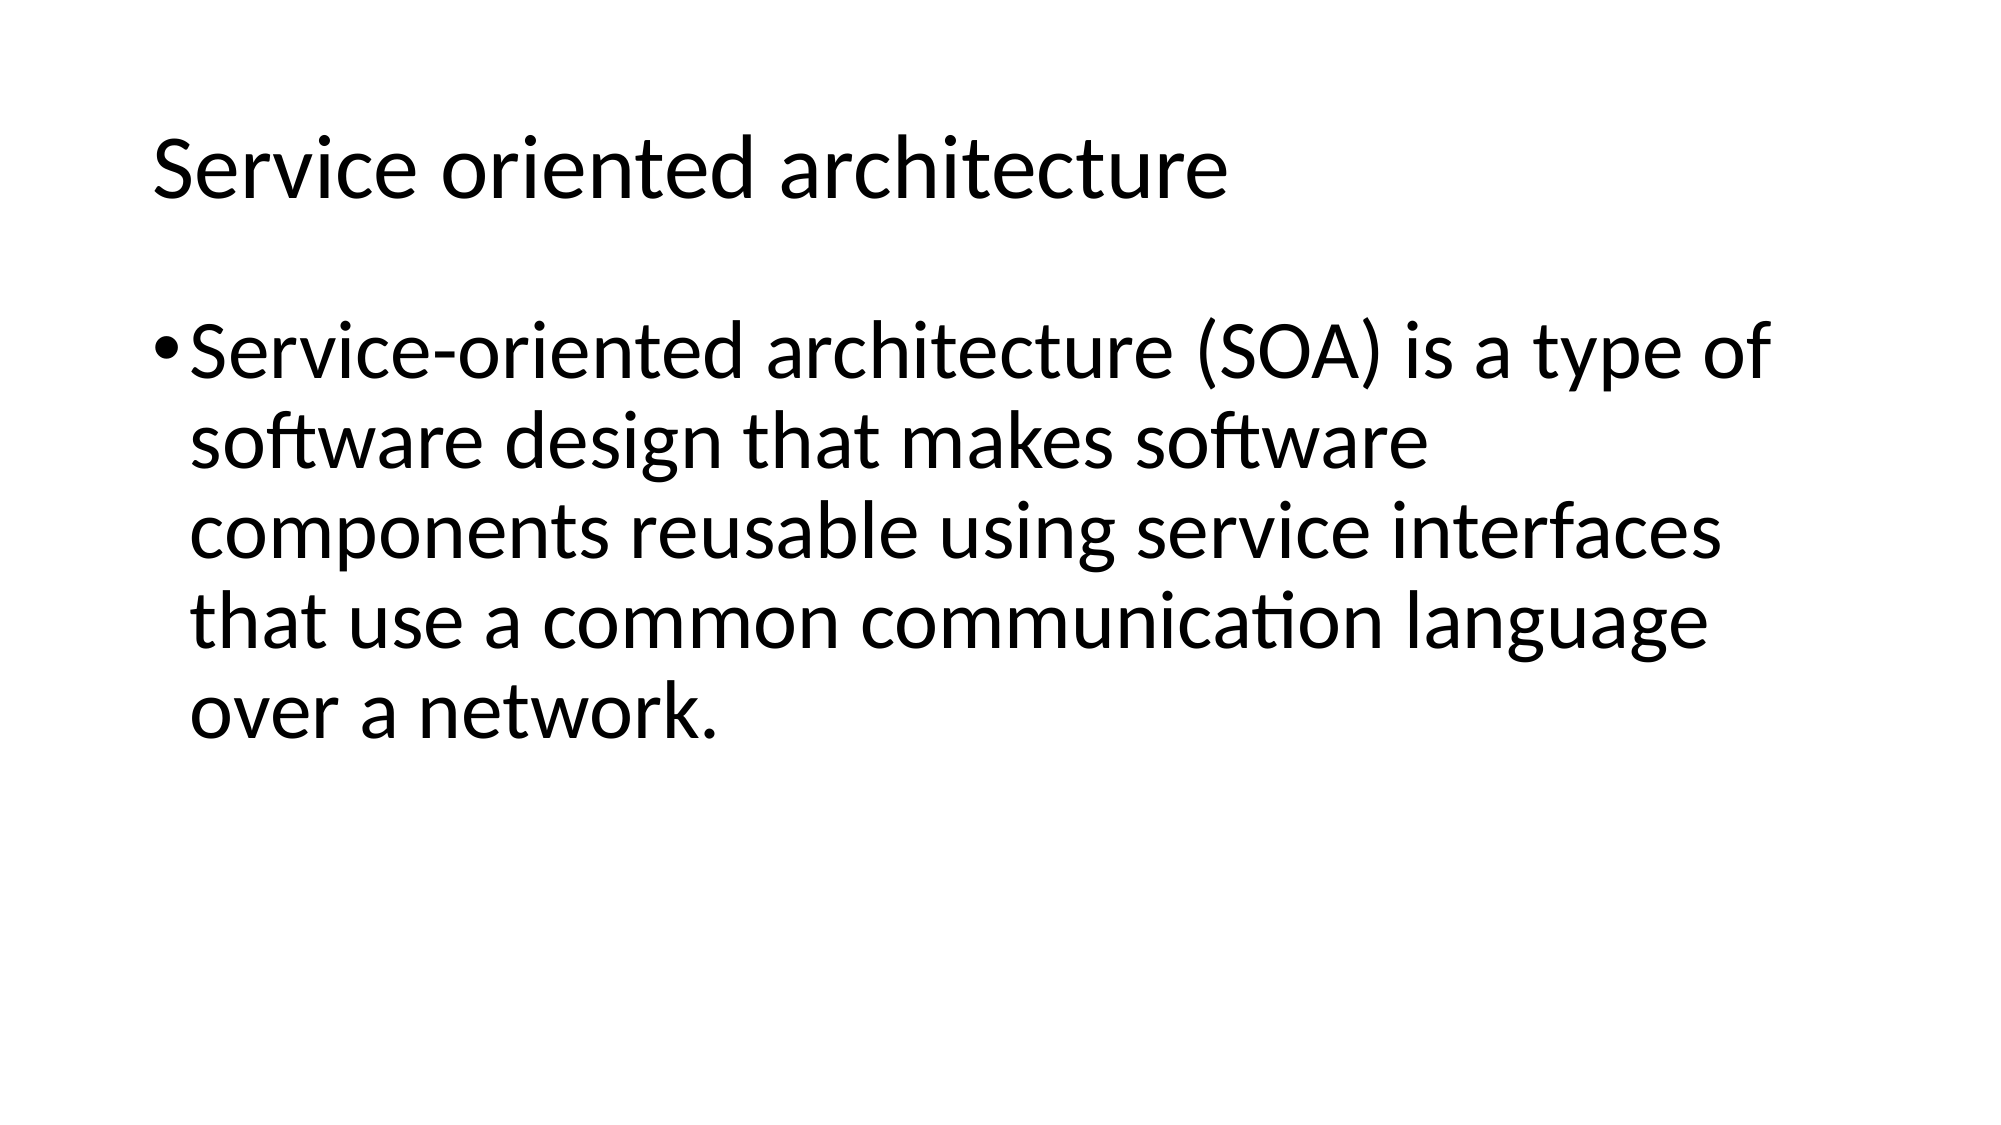

# Service oriented architecture
Service-oriented architecture (SOA) is a type of software design that makes software components reusable using service interfaces that use a common communication language over a network.